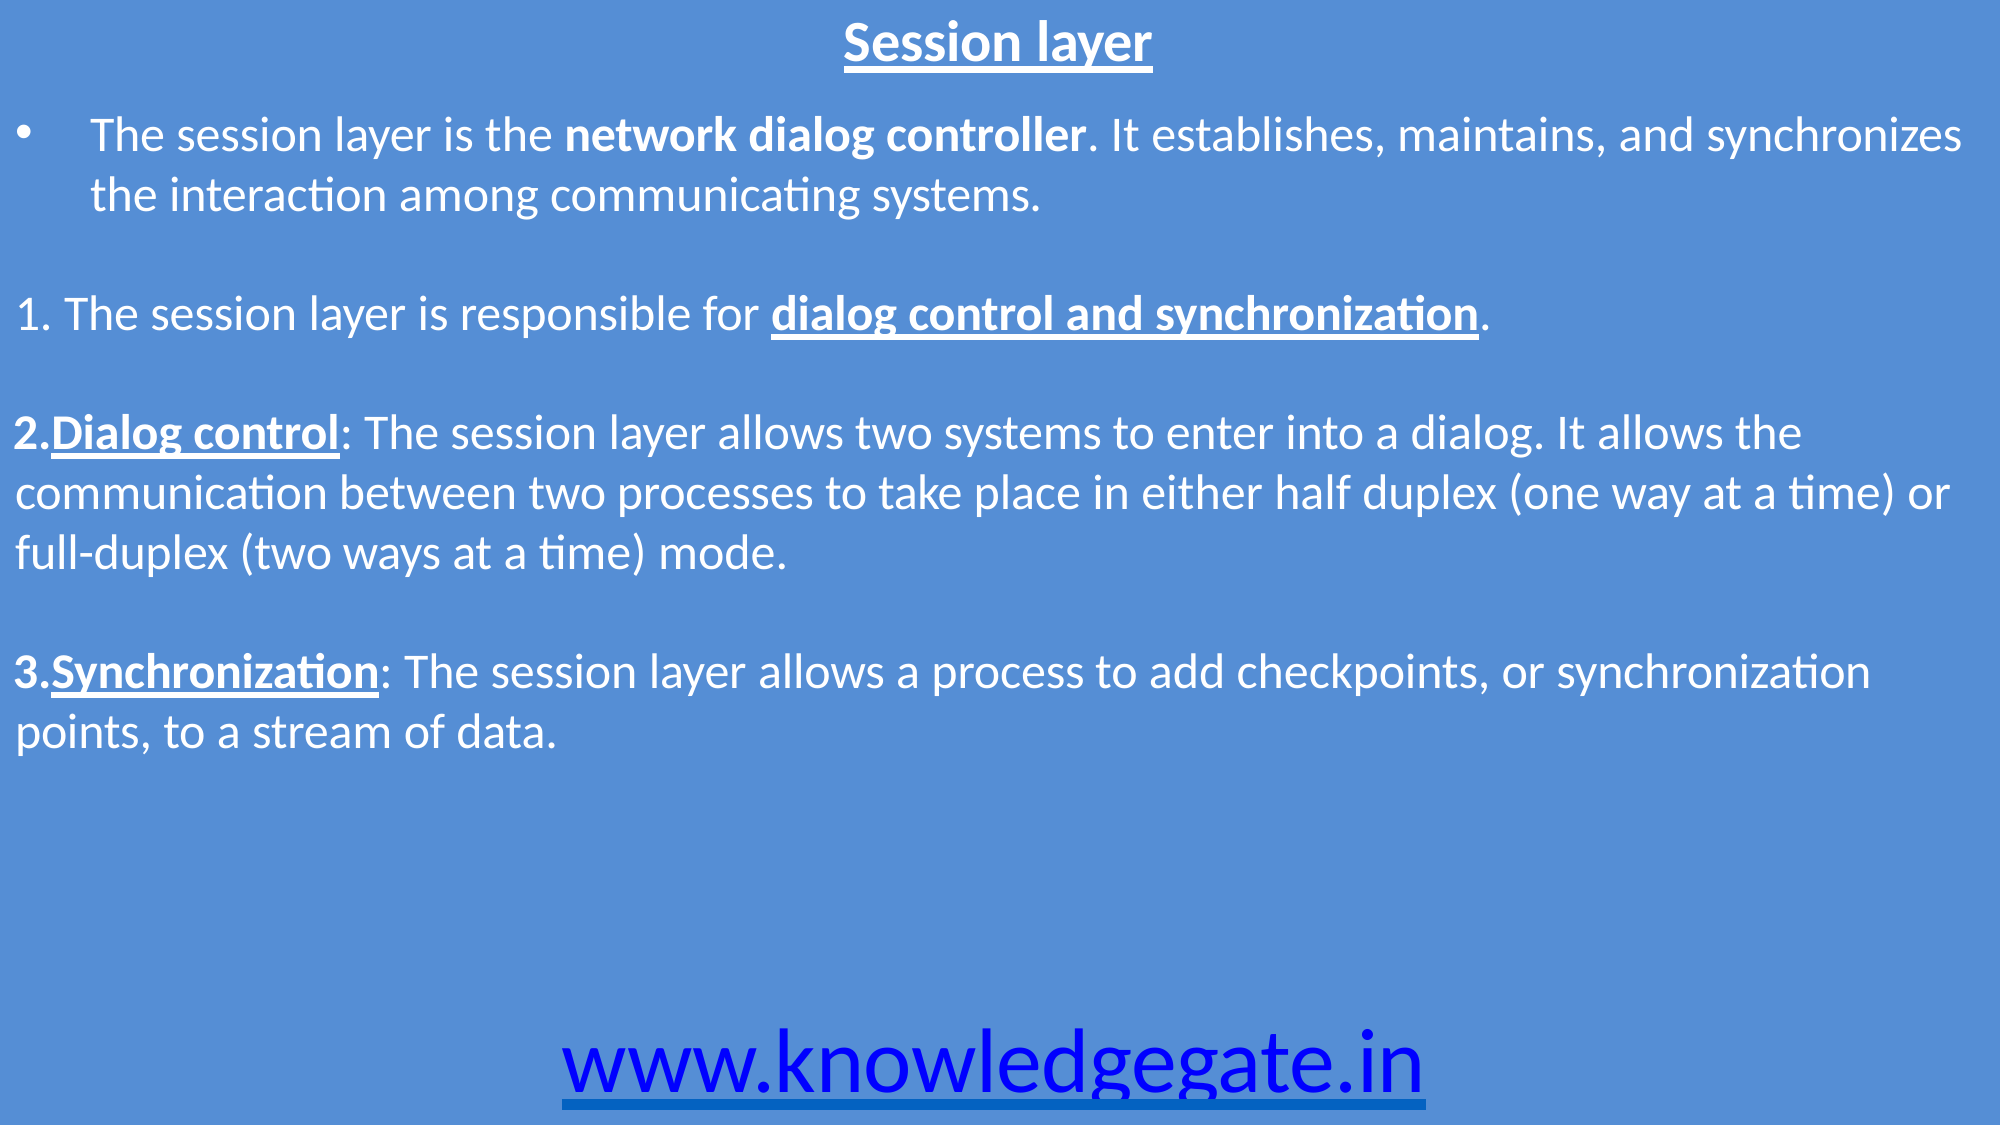

# Session layer
The session layer is the network dialog controller. It establishes, maintains, and synchronizes  the interaction among communicating systems.

The session layer is responsible for dialog control and synchronization.

Dialog control: The session layer allows two systems to enter into a dialog. It allows the  communication between two processes to take place in either half duplex (one way at a time) or  full-duplex (two ways at a time) mode.

Synchronization: The session layer allows a process to add checkpoints, or synchronization  points, to a stream of data.
www.knowledgegate.in